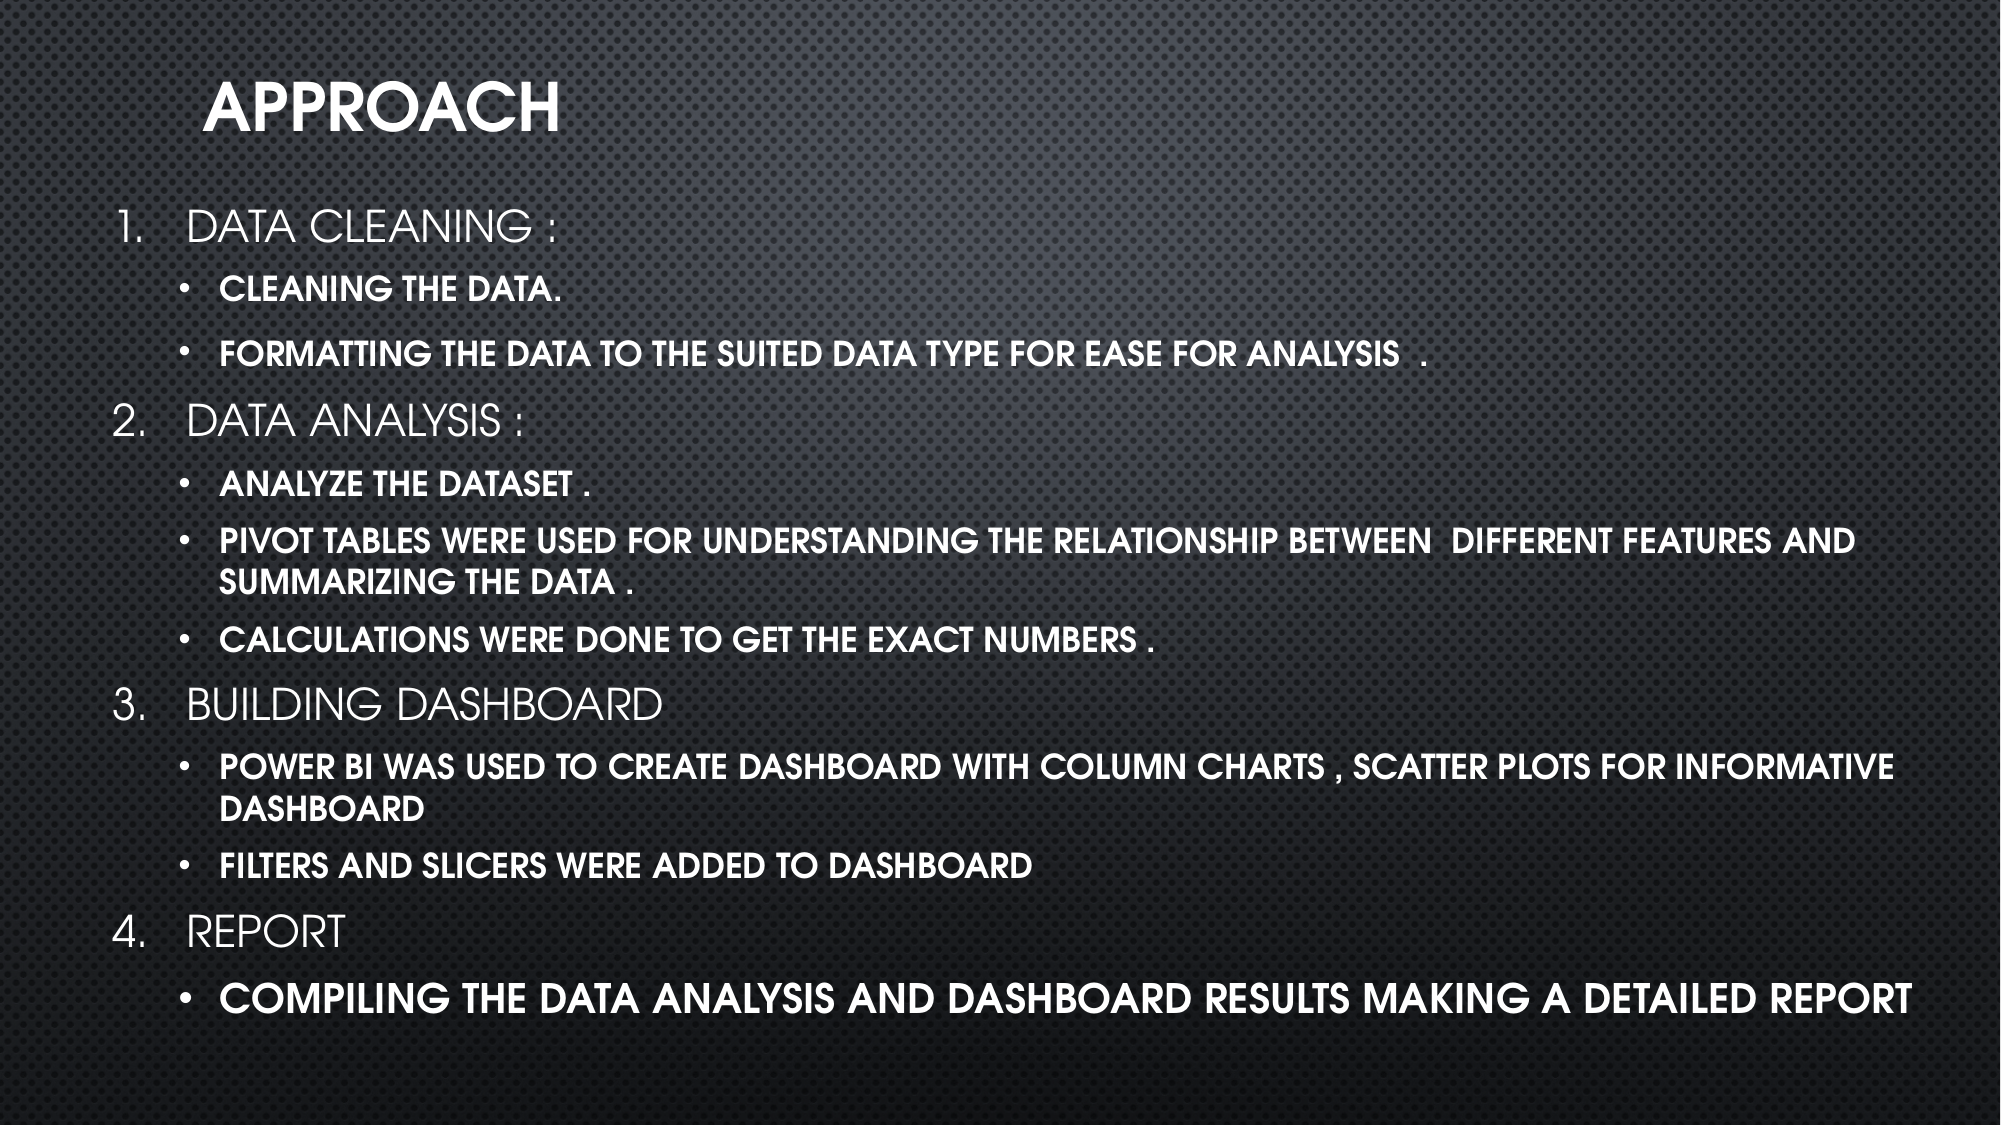

# Approach
Data cleaning :
cleaning the data.
Formatting the data to the suited data type for ease for analysis  .
Data analysis :
Analyze the dataset .
pivot tables were used for understanding the relationship between  different features and summarizing the data .
Calculations were done to get the exact numbers .
Building dashboard
Power bi was used to create dashboard with column charts , scatter plots for informative dashboard
Filters and slicers were added to dashboard
Report
Compiling the data analysis and dashboard results making a detailed report